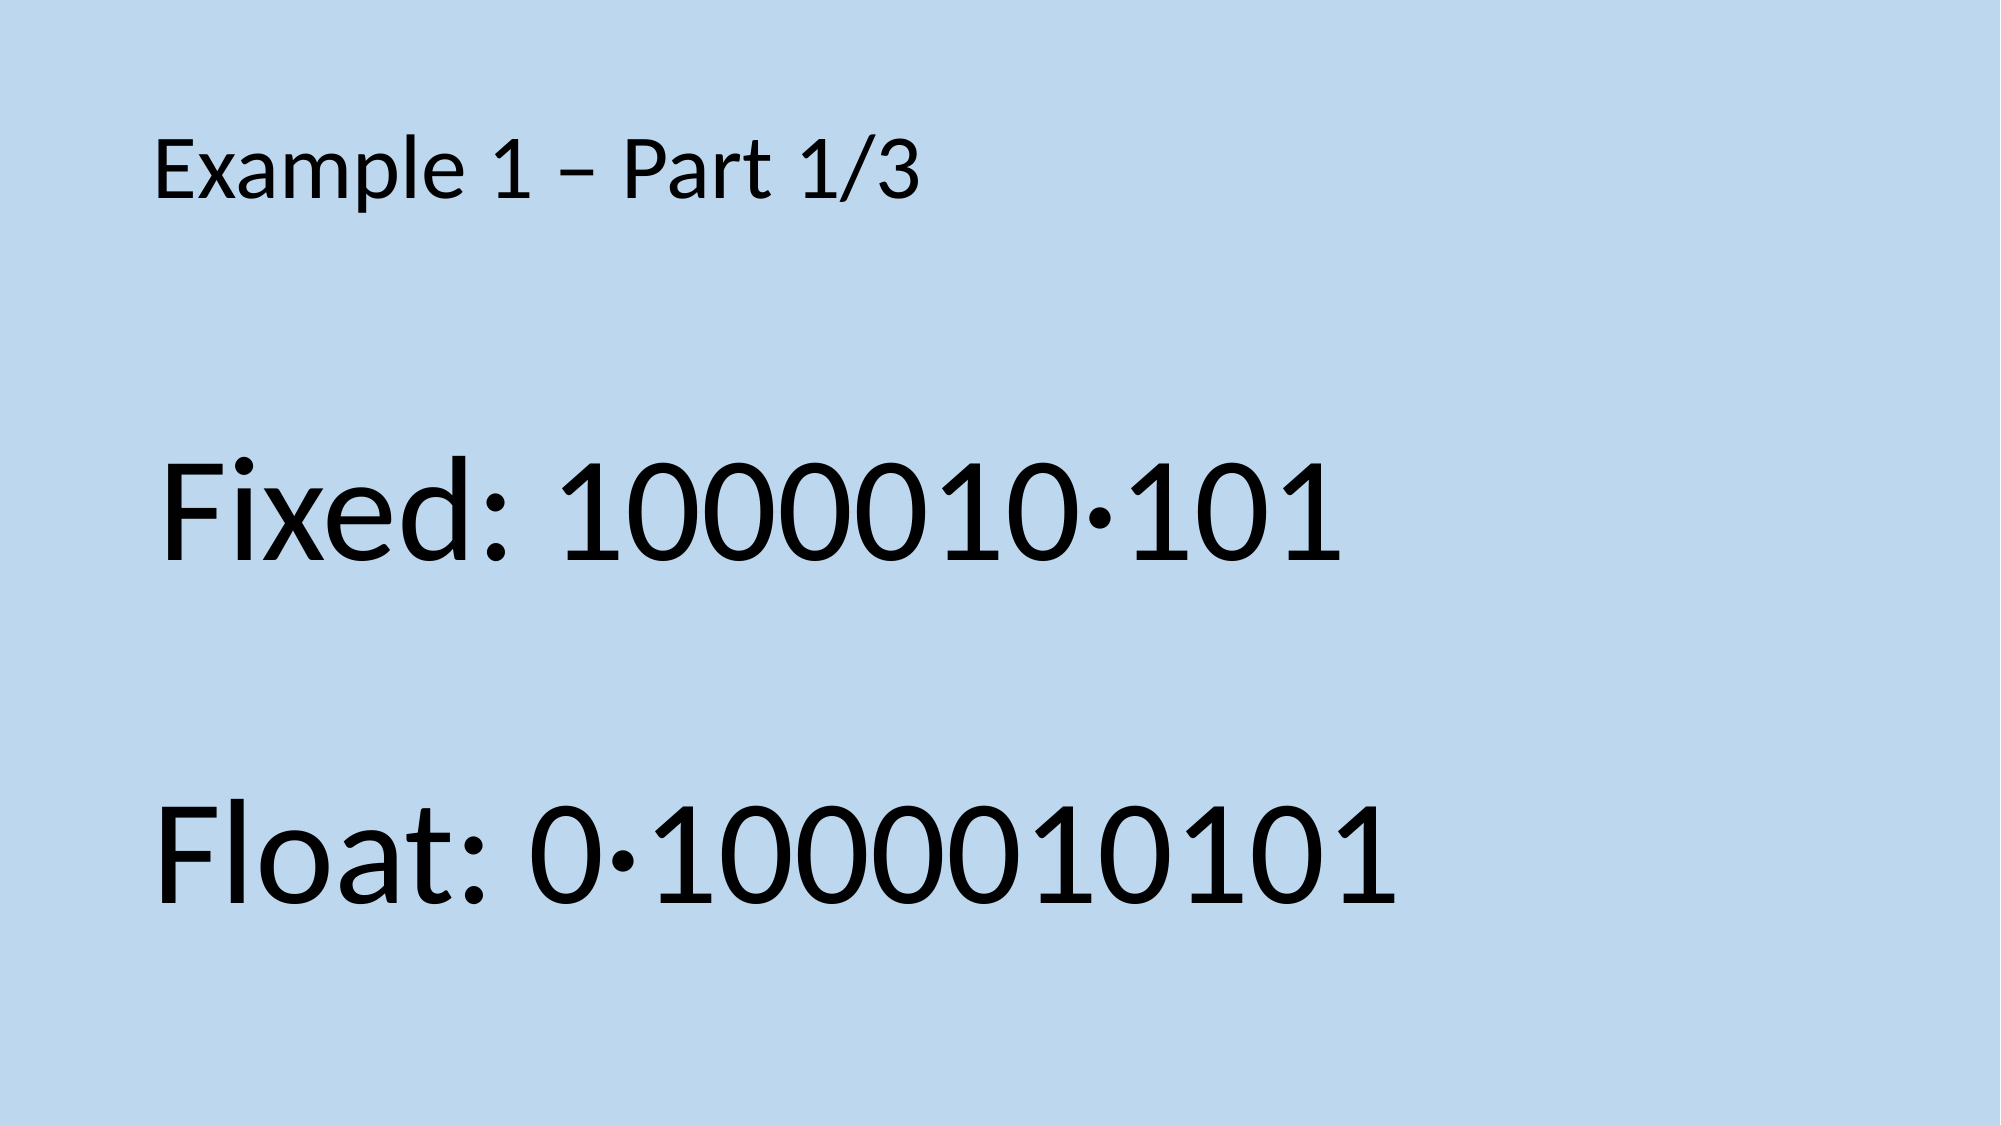

# Example 1 – Part 1/3
Fixed: 1000010·101
Float: 0·1000010101